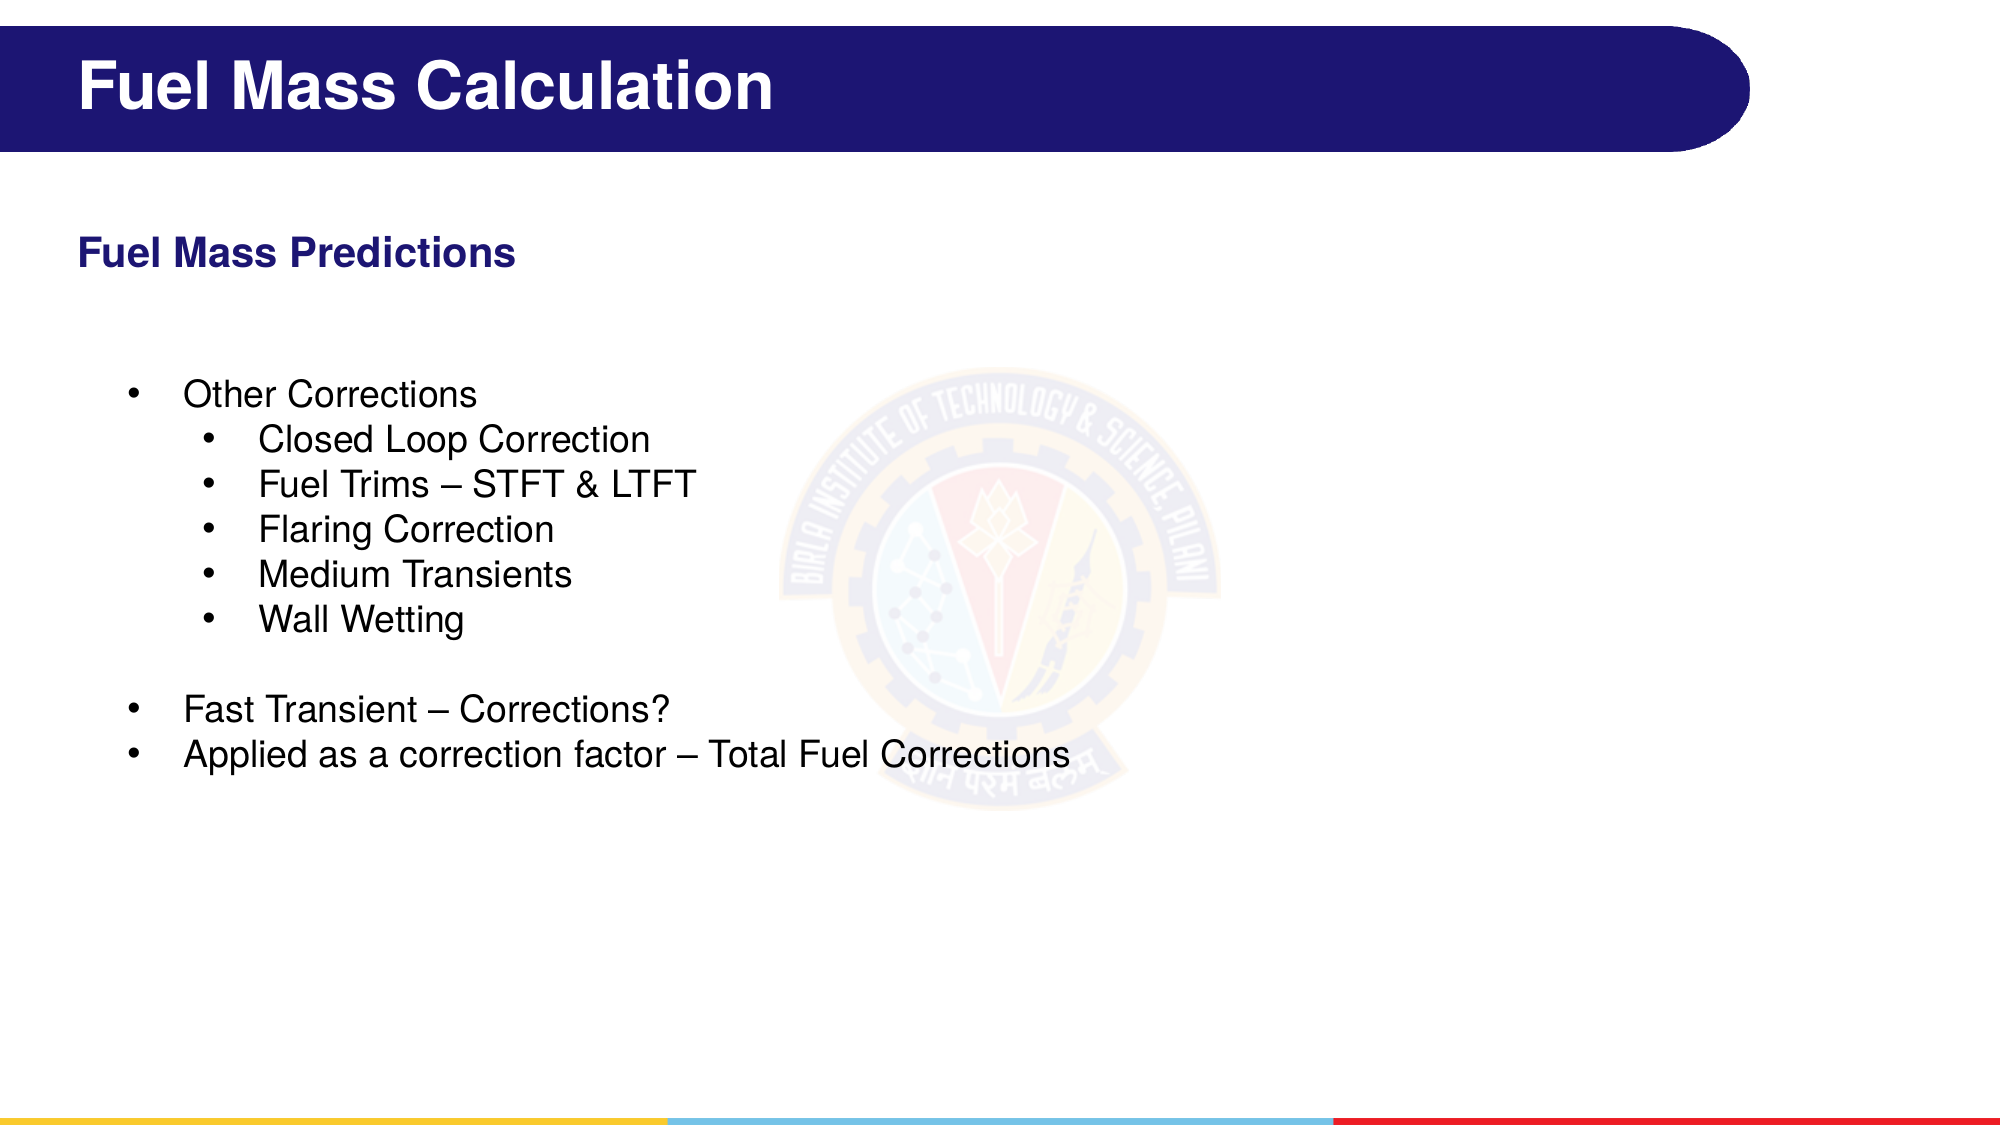

# Fuel Mass Calculation
Fuel Mass Predictions
Other Corrections
Closed Loop Correction
Fuel Trims – STFT & LTFT
Flaring Correction
Medium Transients
Wall Wetting

Fast Transient – Corrections?
Applied as a correction factor – Total Fuel Corrections